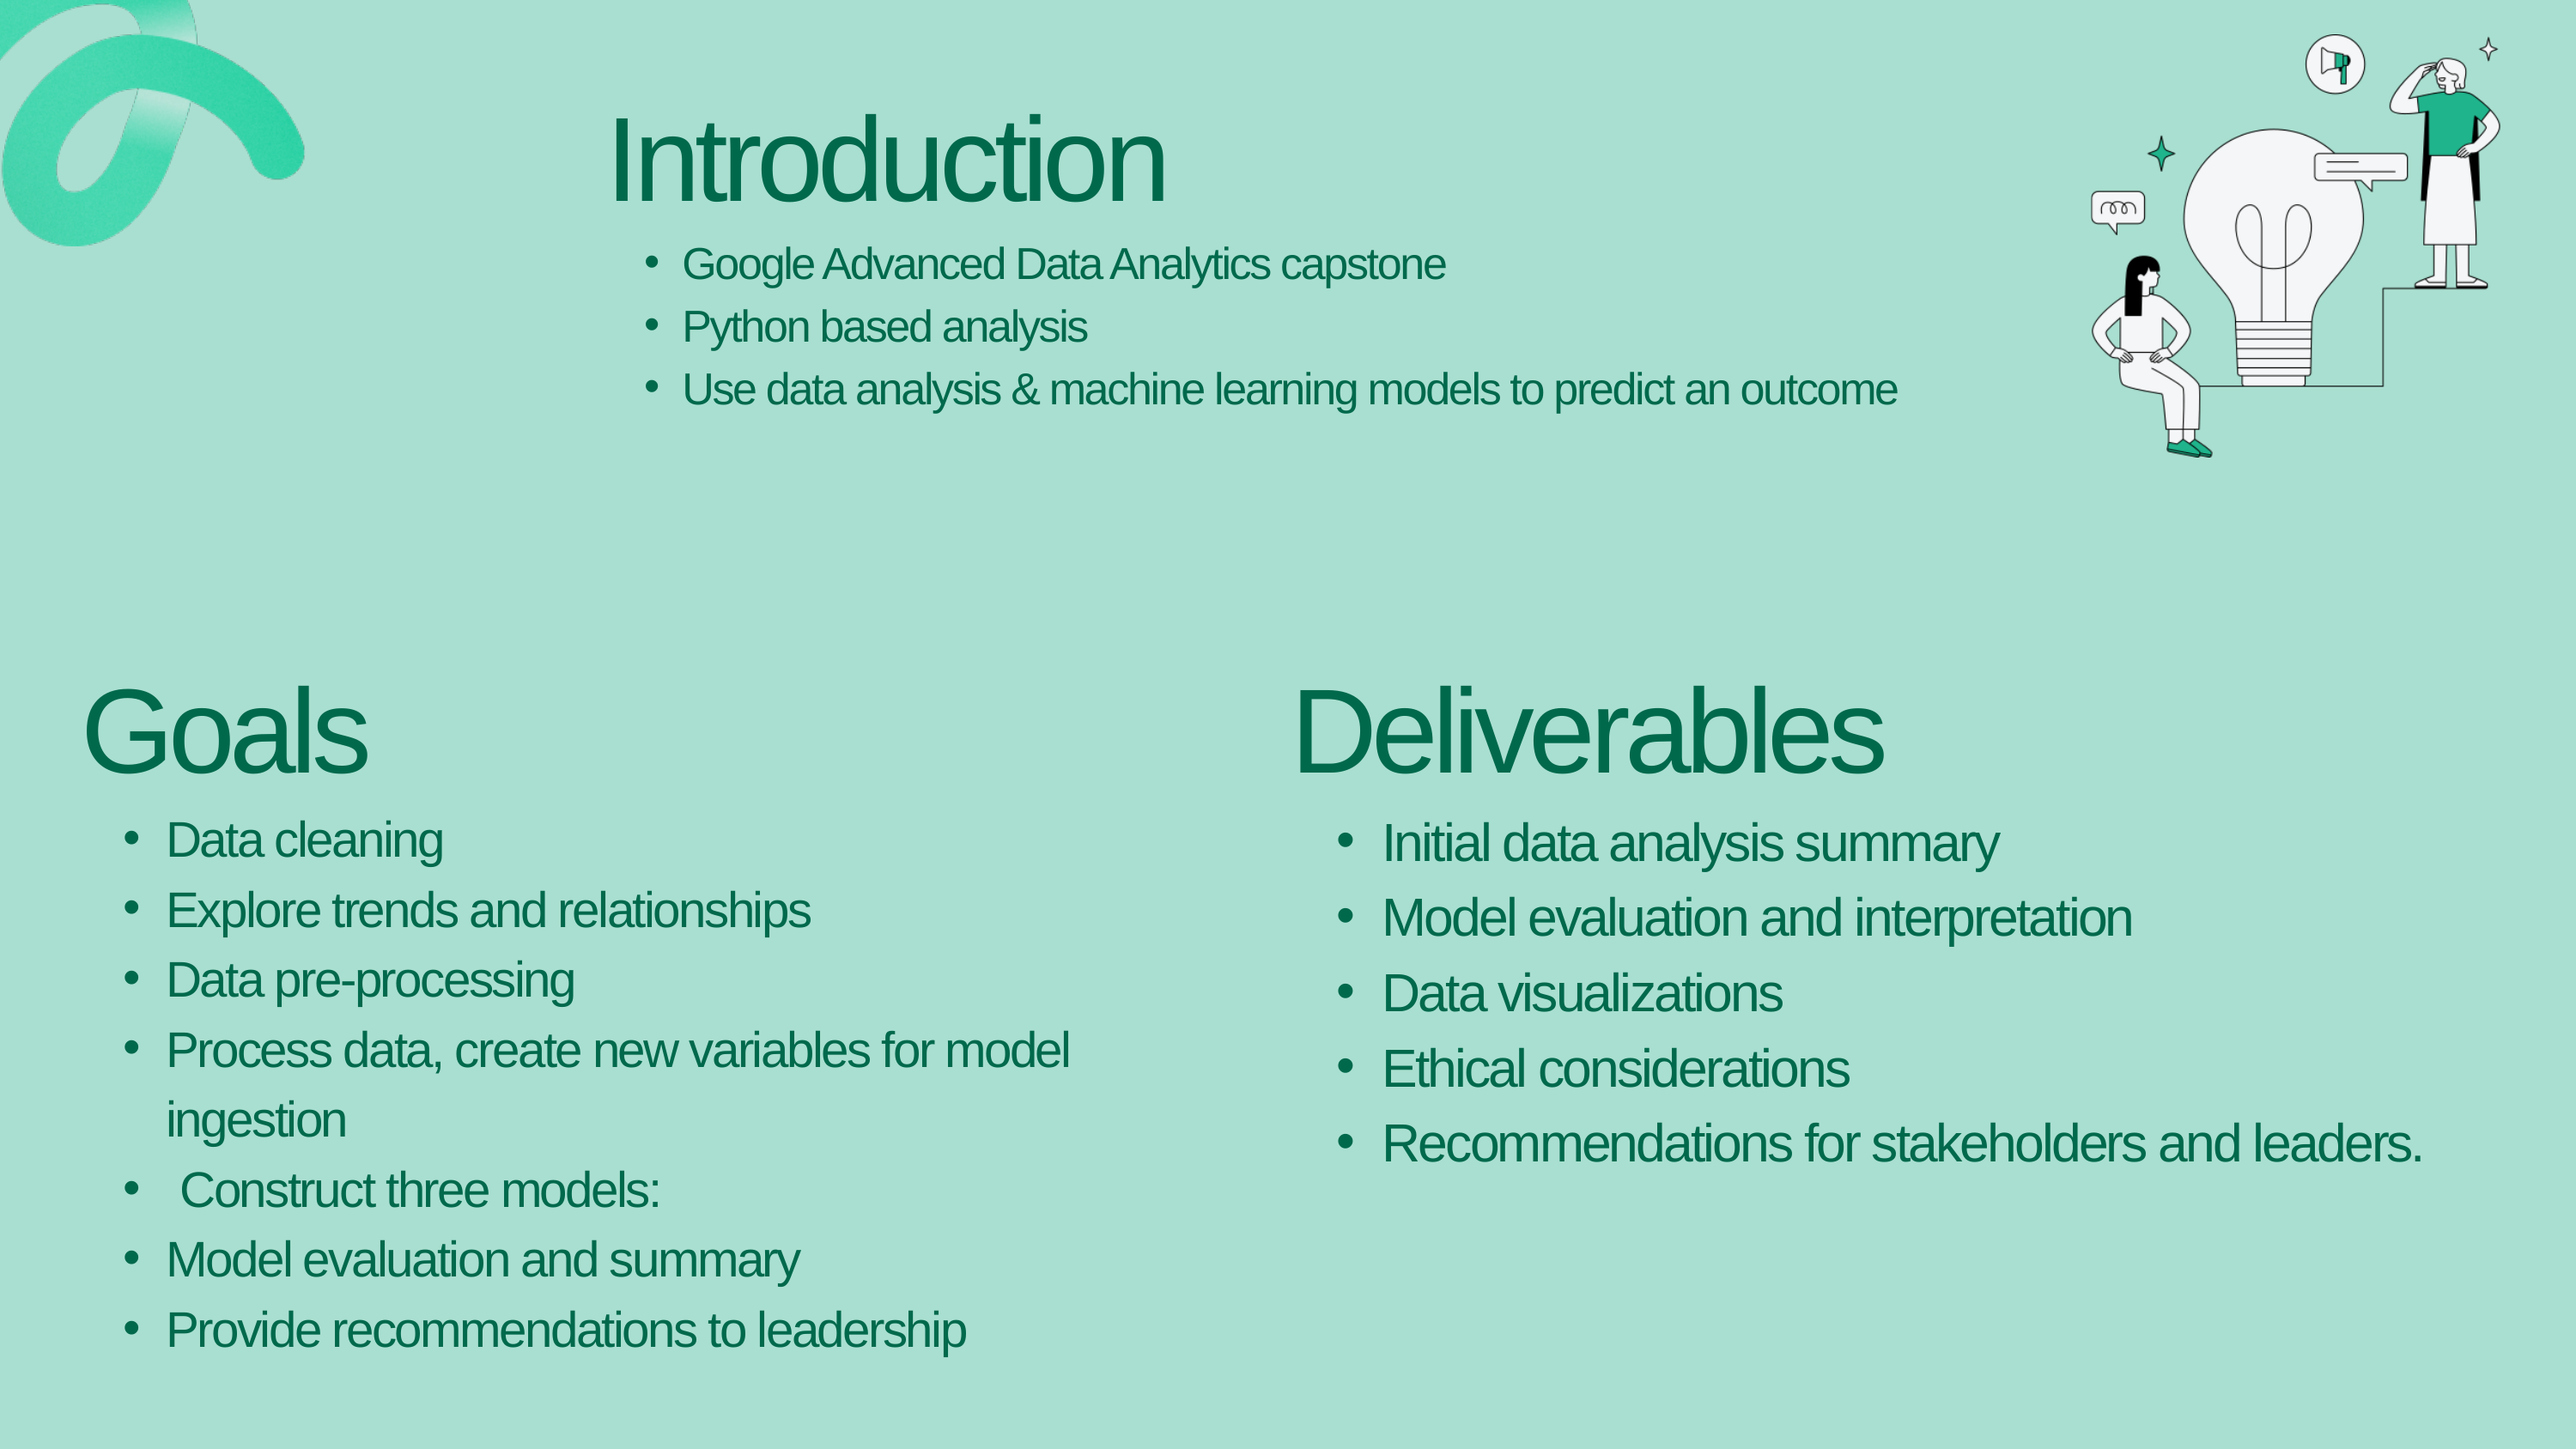

Introduction
Google Advanced Data Analytics capstone
Python based analysis
Use data analysis & machine learning models to predict an outcome
Goals
Data cleaning
Explore trends and relationships
Data pre-processing
Process data, create new variables for model ingestion
 Construct three models:
Model evaluation and summary
Provide recommendations to leadership
Deliverables
Initial data analysis summary
Model evaluation and interpretation
Data visualizations
Ethical considerations
Recommendations for stakeholders and leaders.